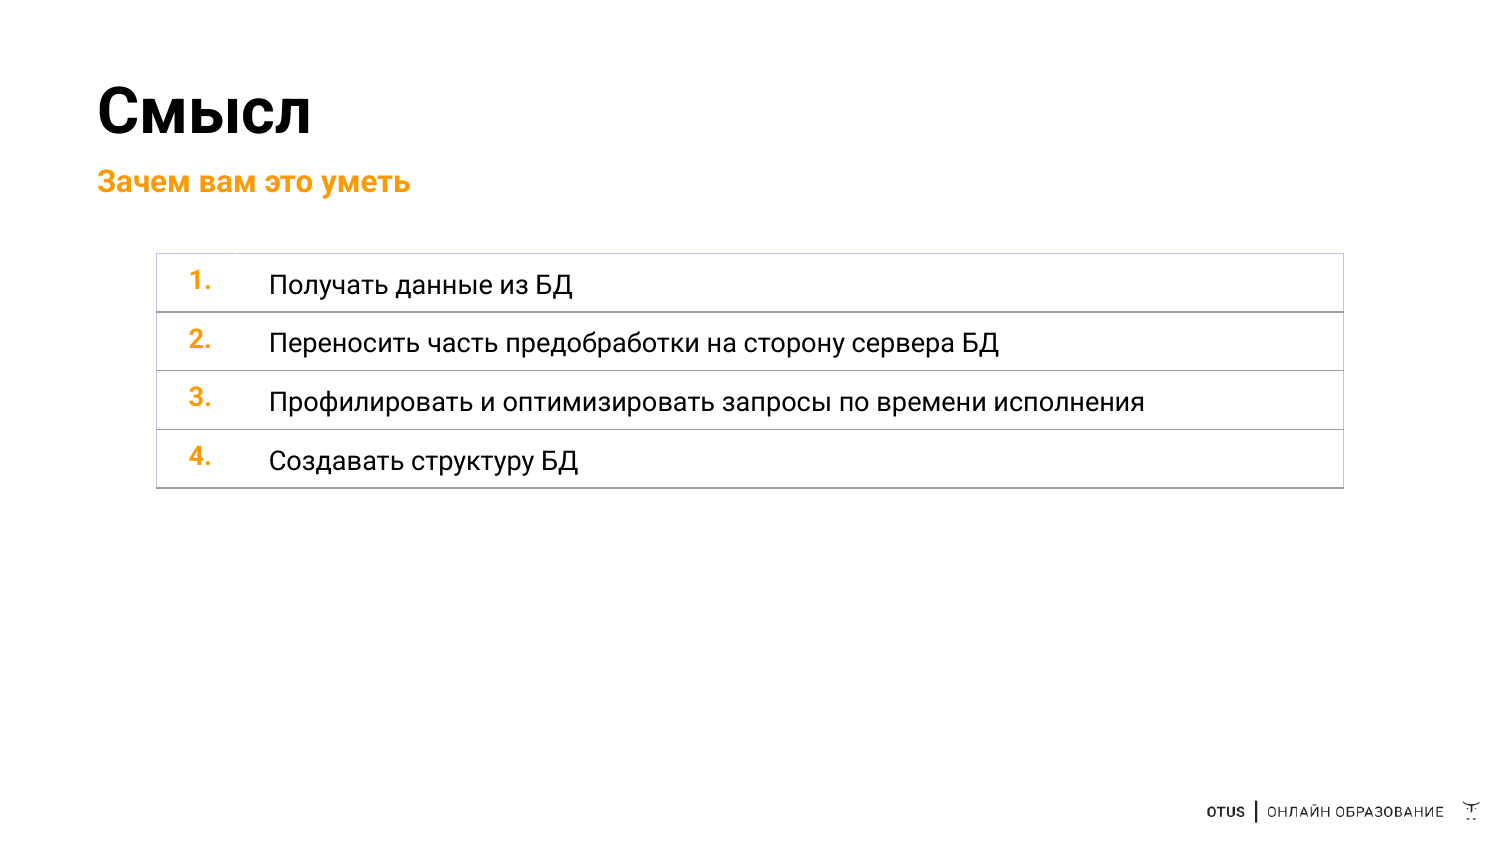

# Смысл
Зачем вам это уметь
| 1. | Получать данные из БД |
| --- | --- |
| 2. | Переносить часть предобработки на сторону сервера БД |
| 3. | Профилировать и оптимизировать запросы по времени исполнения |
| 4. | Создавать структуру БД |